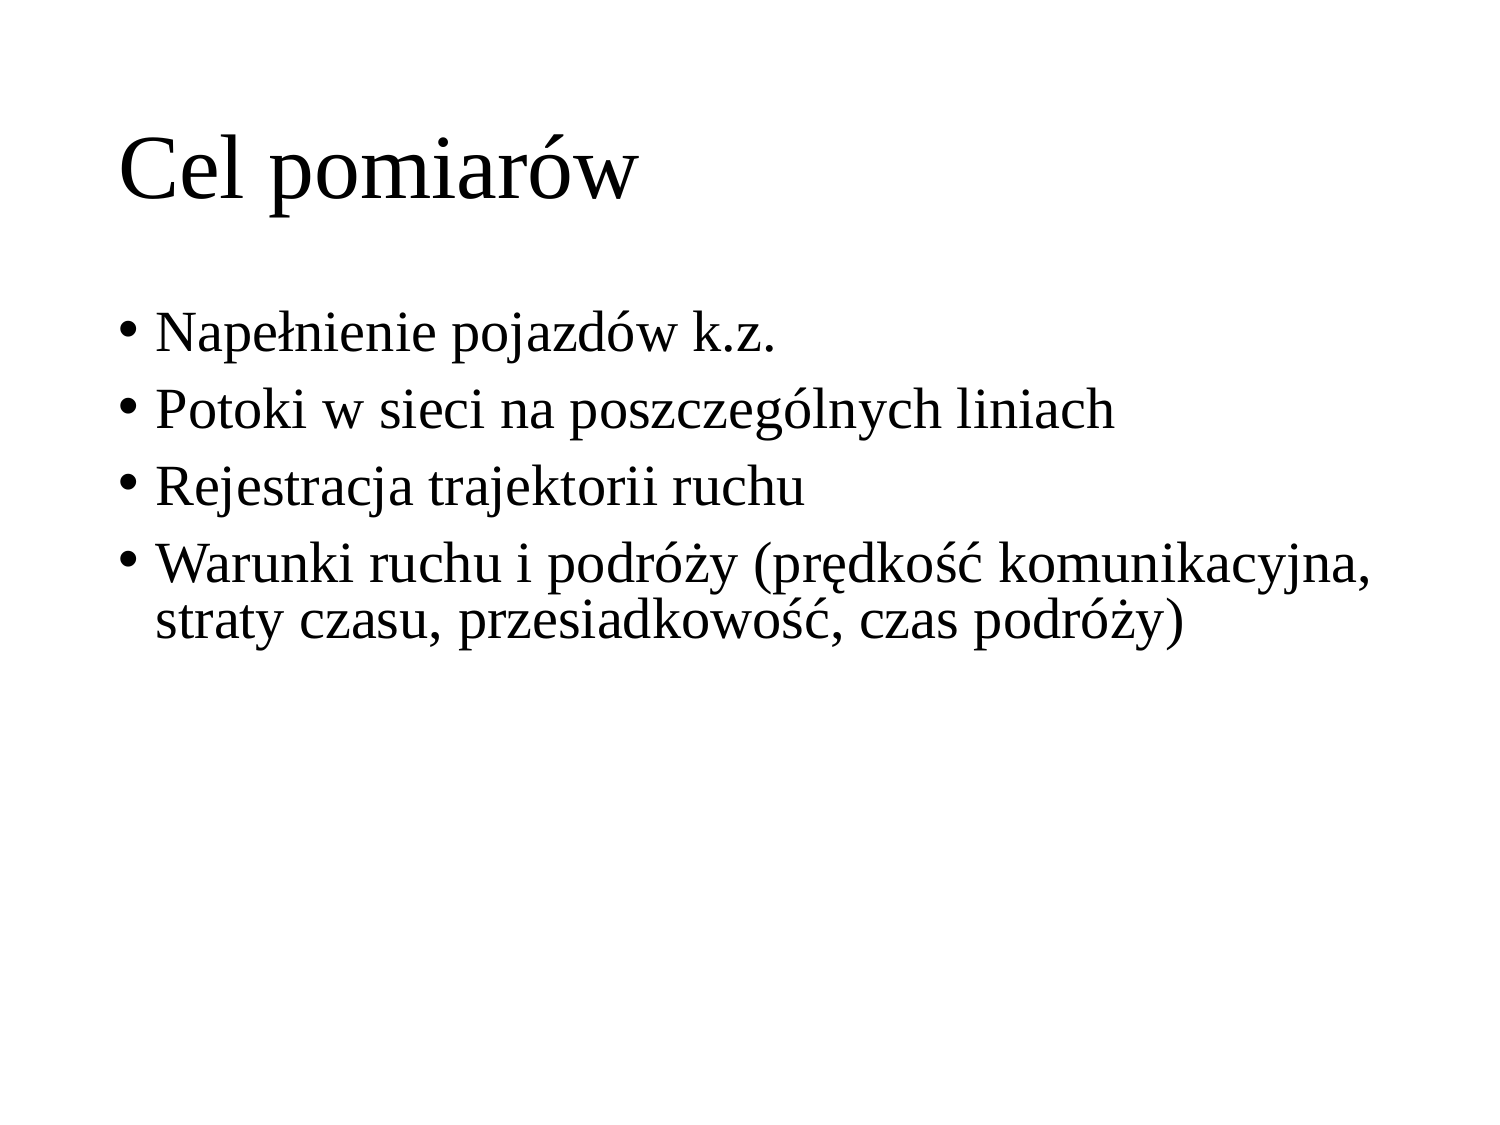

# Cel pomiarów
Napełnienie pojazdów k.z.
Potoki w sieci na poszczególnych liniach
Rejestracja trajektorii ruchu
Warunki ruchu i podróży (prędkość komunikacyjna, straty czasu, przesiadkowość, czas podróży)